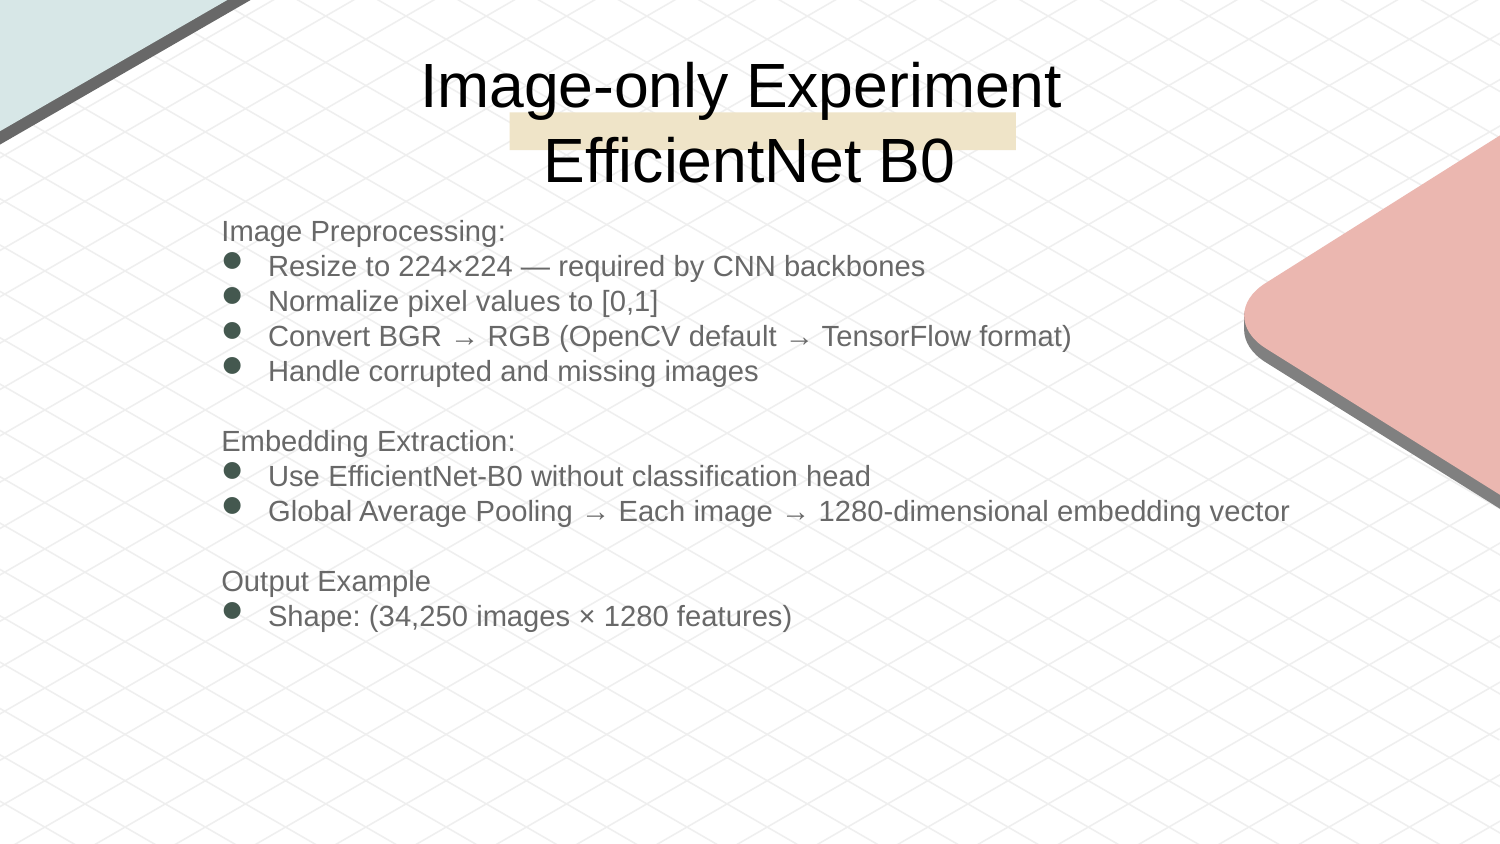

# Image-only Experiment EfficientNet B0

Image Preprocessing:
Resize to 224×224 — required by CNN backbones
Normalize pixel values to [0,1]
Convert BGR → RGB (OpenCV default → TensorFlow format)
Handle corrupted and missing images

Embedding Extraction:
Use EfficientNet-B0 without classification head
Global Average Pooling → Each image → 1280-dimensional embedding vector

Output Example
Shape: (34,250 images × 1280 features)